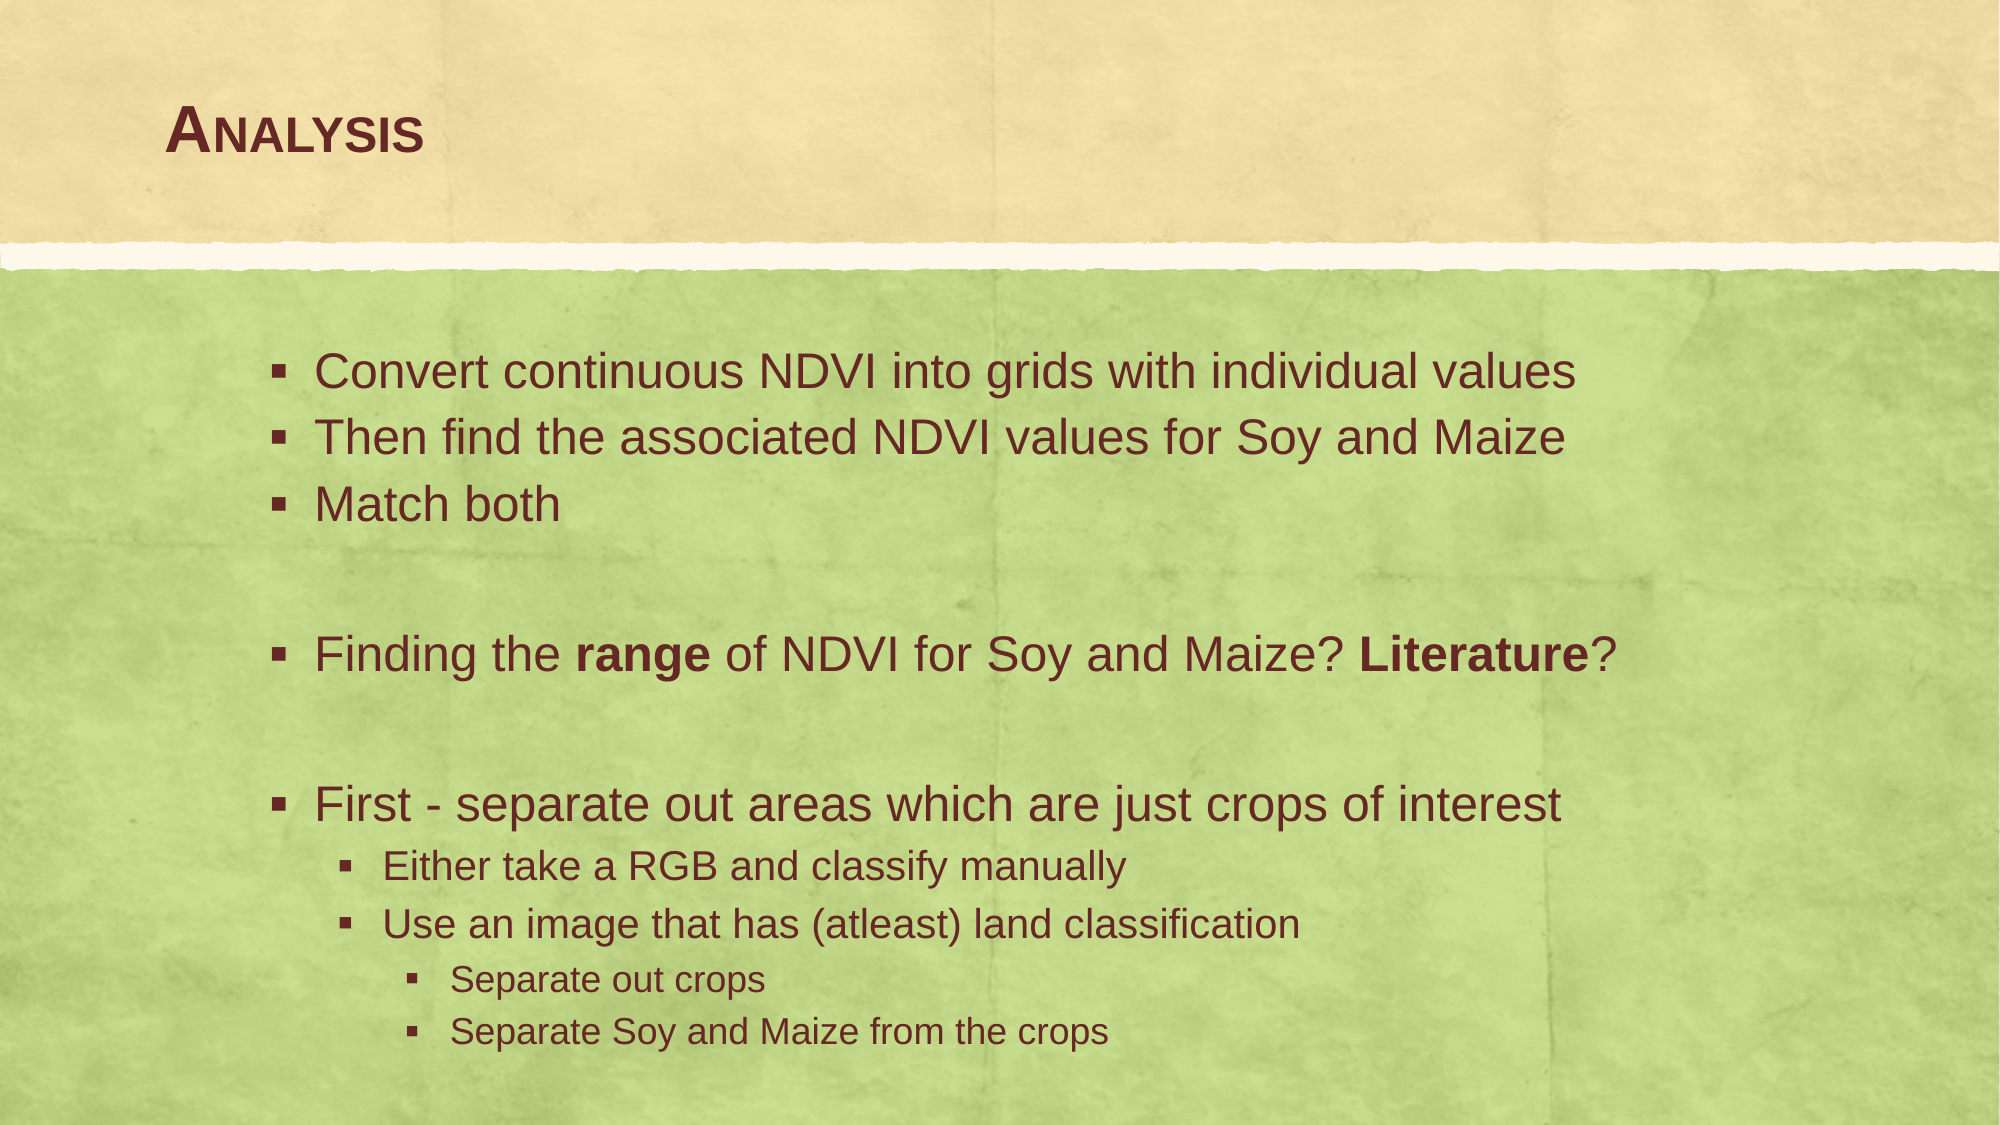

# ANALYSIS
Convert continuous NDVI into grids with individual values
Then find the associated NDVI values for Soy and Maize
Match both

Finding the range of NDVI for Soy and Maize? Literature?

First - separate out areas which are just crops of interest
Either take a RGB and classify manually
Use an image that has (atleast) land classification
Separate out crops
Separate Soy and Maize from the crops